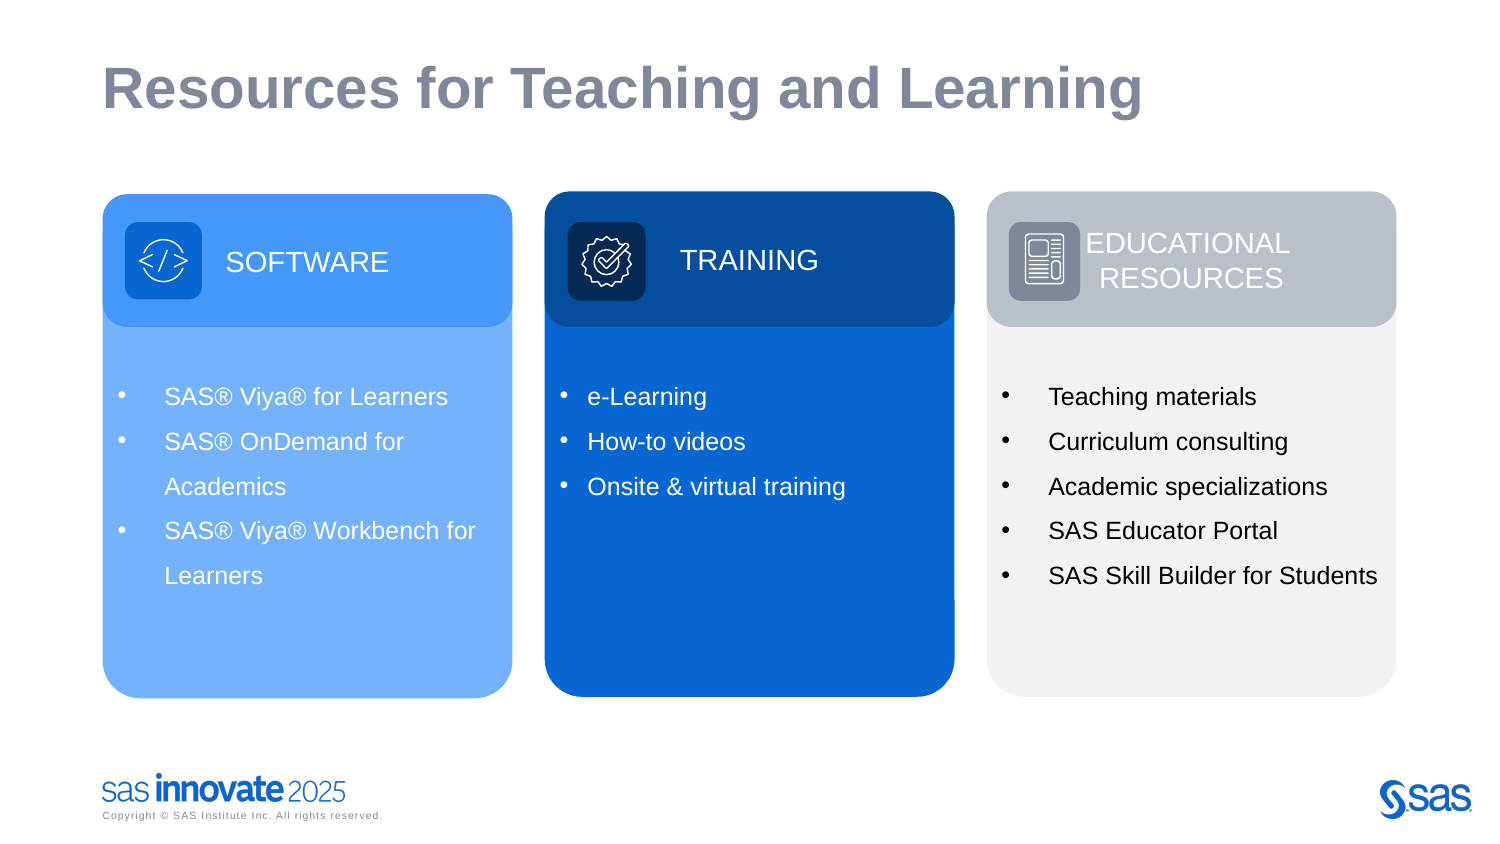

# Resources for Teaching and Learning
EDUCATIONAL
RESOURCES
TRAINING

SOFTWARE

SAS® Viya® for Learners
SAS® OnDemand for Academics
SAS® Viya® Workbench for Learners

e-Learning
How-to videos
Onsite & virtual training

Teaching materials
Curriculum consulting
Academic specializations
SAS Educator Portal
SAS Skill Builder for Students